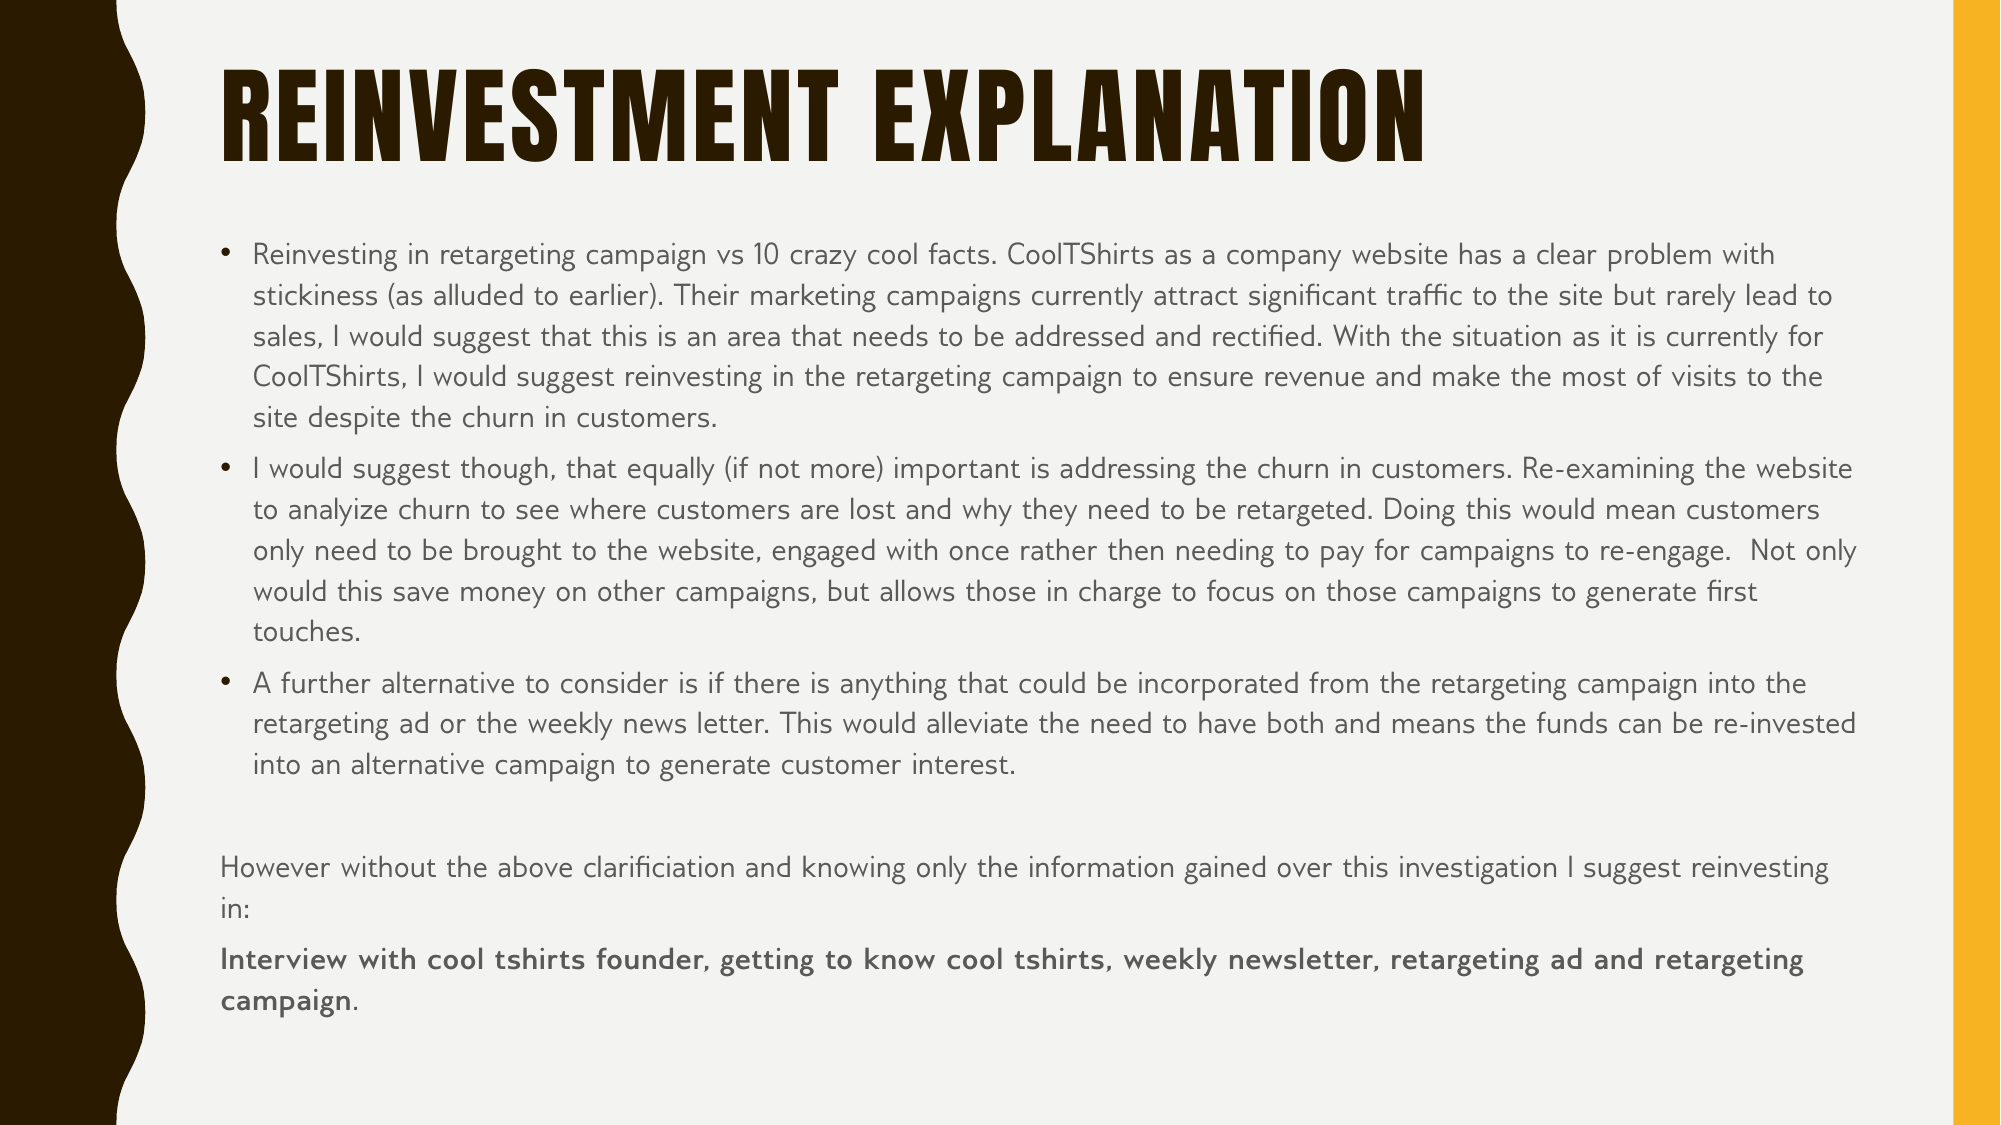

# Reinvestment explanation
Reinvesting in retargeting campaign vs 10 crazy cool facts. CoolTShirts as a company website has a clear problem with stickiness (as alluded to earlier). Their marketing campaigns currently attract significant traffic to the site but rarely lead to sales, I would suggest that this is an area that needs to be addressed and rectified. With the situation as it is currently for CoolTShirts, I would suggest reinvesting in the retargeting campaign to ensure revenue and make the most of visits to the site despite the churn in customers.
I would suggest though, that equally (if not more) important is addressing the churn in customers. Re-examining the website to analyize churn to see where customers are lost and why they need to be retargeted. Doing this would mean customers only need to be brought to the website, engaged with once rather then needing to pay for campaigns to re-engage.  Not only would this save money on other campaigns, but allows those in charge to focus on those campaigns to generate first touches.
A further alternative to consider is if there is anything that could be incorporated from the retargeting campaign into the retargeting ad or the weekly news letter. This would alleviate the need to have both and means the funds can be re-invested into an alternative campaign to generate customer interest.

However without the above clarificiation and knowing only the information gained over this investigation I suggest reinvesting in:
Interview with cool tshirts founder, getting to know cool tshirts, weekly newsletter, retargeting ad and retargeting campaign.